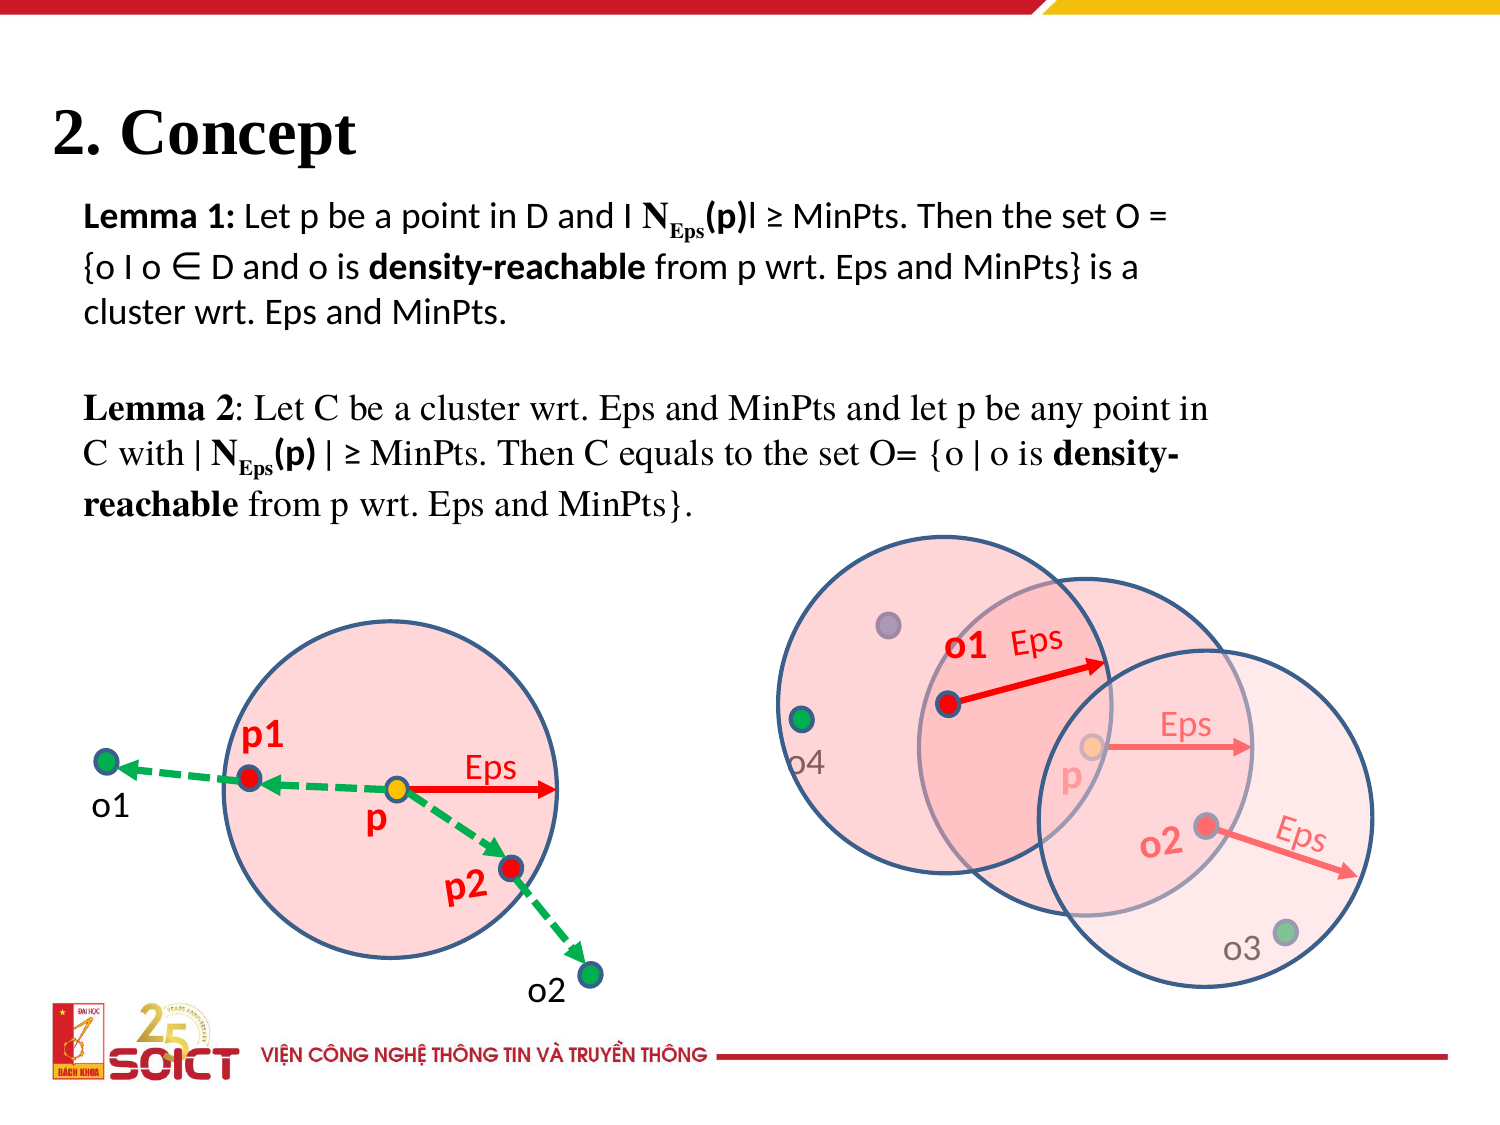

# 2. Concept
Lemma 1: Let p be a point in D and I NEps(p)l ≥ MinPts. Then the set O = {o I o ∈ D and o is density-reachable from p wrt. Eps and MinPts} is a cluster wrt. Eps and MinPts.
Lemma 2: Let C be a cluster wrt. Eps and MinPts and let p be any point in C with | NEps(p) | ≥ MinPts. Then C equals to the set O= {o | o is density-reachable from p wrt. Eps and MinPts}.

o1
Eps

Eps
o4
p

Eps
o1
p

p1

p2

o2

Eps
o2

o3